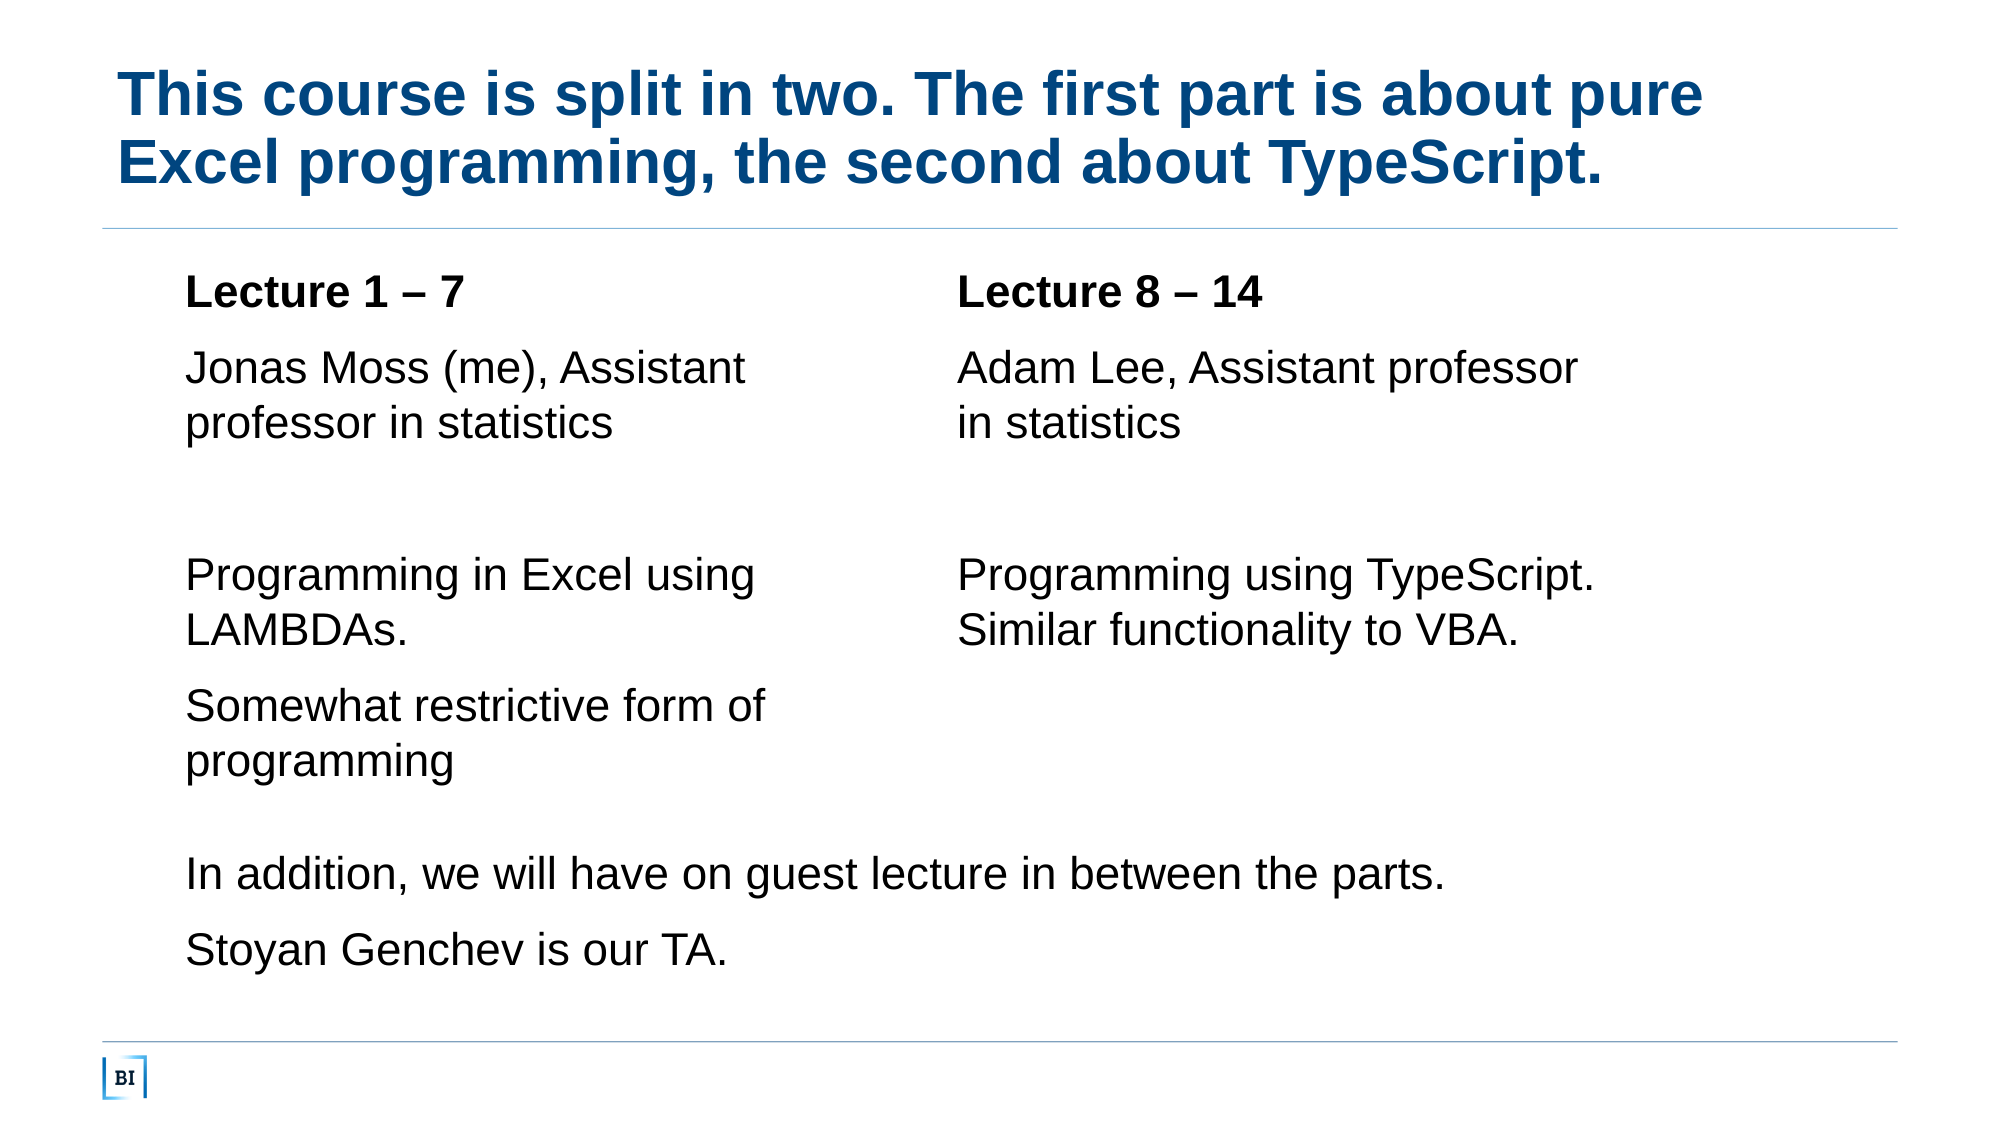

# This course is split in two. The first part is about pure Excel programming, the second about TypeScript.
Lecture 8 – 14
Adam Lee, Assistant professor in statistics

Programming using TypeScript. Similar functionality to VBA.

Lecture 1 – 7
Jonas Moss (me), Assistant professor in statistics

Programming in Excel using LAMBDAs.
Somewhat restrictive form of programming

In addition, we will have on guest lecture in between the parts.
Stoyan Genchev is our TA.